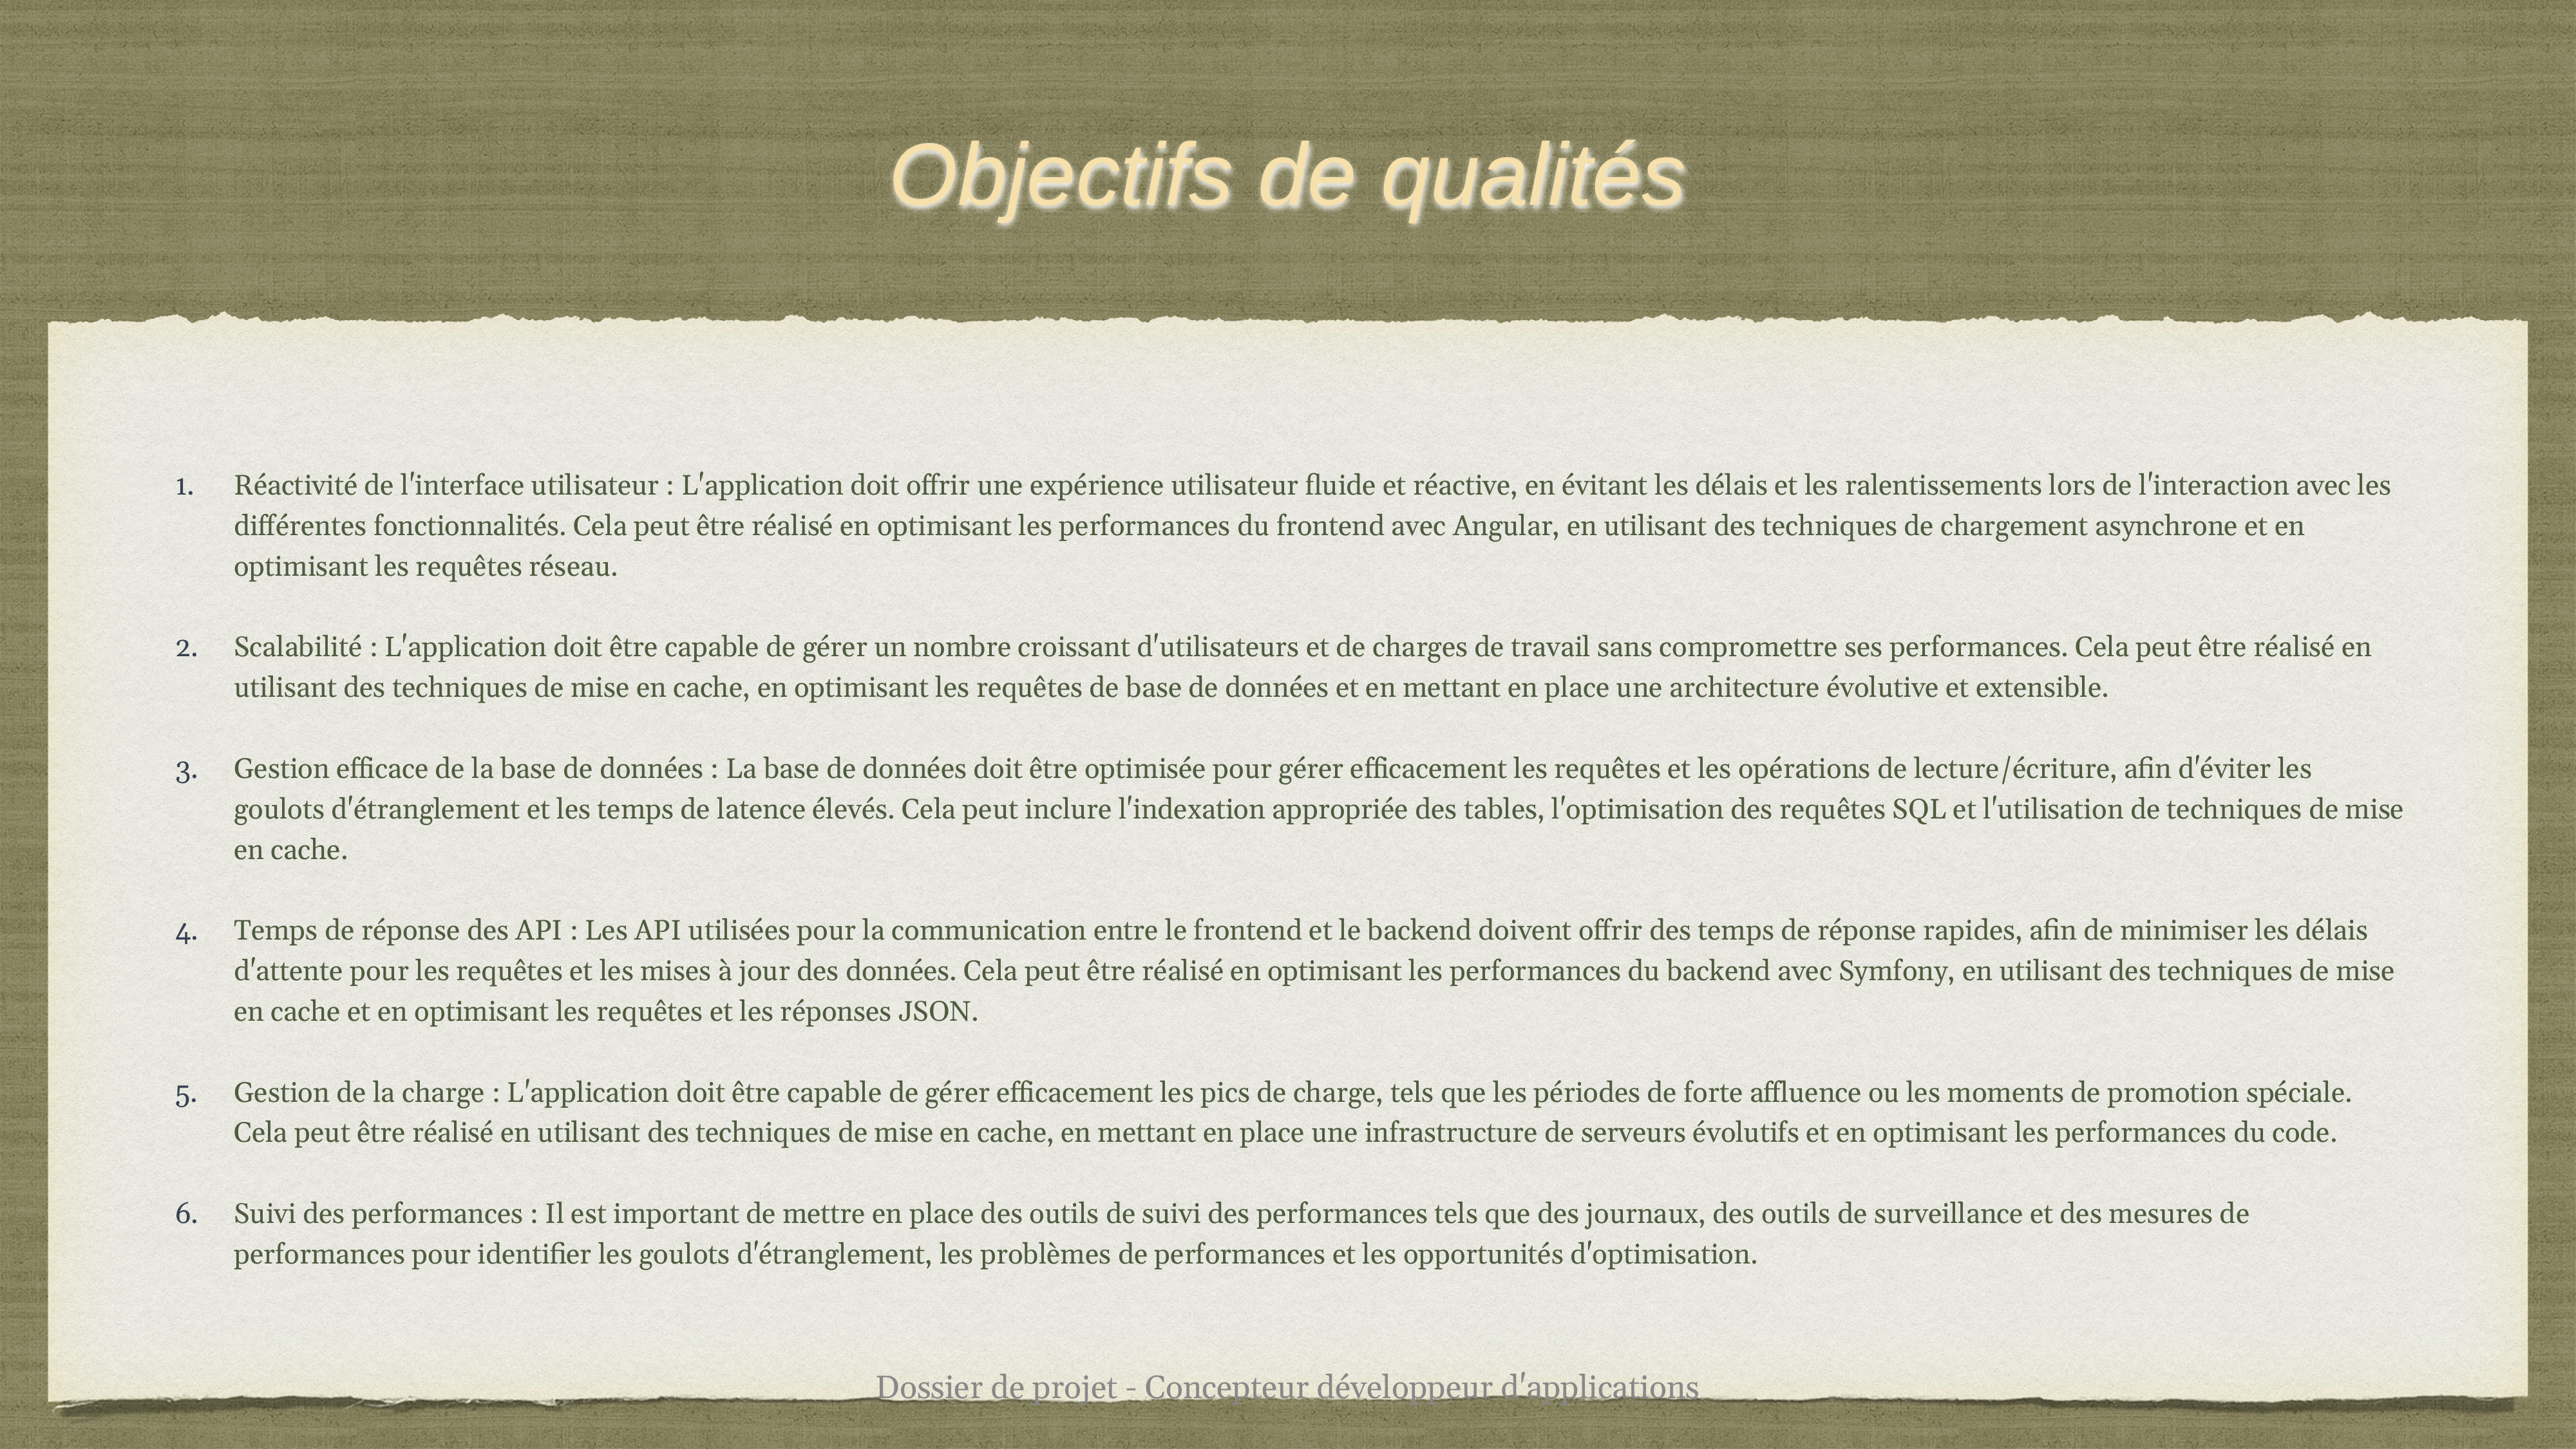

# Objectifs de qualités
Réactivité de l'interface utilisateur : L'application doit offrir une expérience utilisateur fluide et réactive, en évitant les délais et les ralentissements lors de l'interaction avec les différentes fonctionnalités. Cela peut être réalisé en optimisant les performances du frontend avec Angular, en utilisant des techniques de chargement asynchrone et en optimisant les requêtes réseau.
Scalabilité : L'application doit être capable de gérer un nombre croissant d'utilisateurs et de charges de travail sans compromettre ses performances. Cela peut être réalisé en utilisant des techniques de mise en cache, en optimisant les requêtes de base de données et en mettant en place une architecture évolutive et extensible.
Gestion efficace de la base de données : La base de données doit être optimisée pour gérer efficacement les requêtes et les opérations de lecture/écriture, afin d'éviter les goulots d'étranglement et les temps de latence élevés. Cela peut inclure l'indexation appropriée des tables, l'optimisation des requêtes SQL et l'utilisation de techniques de mise en cache.
Temps de réponse des API : Les API utilisées pour la communication entre le frontend et le backend doivent offrir des temps de réponse rapides, afin de minimiser les délais d'attente pour les requêtes et les mises à jour des données. Cela peut être réalisé en optimisant les performances du backend avec Symfony, en utilisant des techniques de mise en cache et en optimisant les requêtes et les réponses JSON.
Gestion de la charge : L'application doit être capable de gérer efficacement les pics de charge, tels que les périodes de forte affluence ou les moments de promotion spéciale. Cela peut être réalisé en utilisant des techniques de mise en cache, en mettant en place une infrastructure de serveurs évolutifs et en optimisant les performances du code.
Suivi des performances : Il est important de mettre en place des outils de suivi des performances tels que des journaux, des outils de surveillance et des mesures de performances pour identifier les goulots d'étranglement, les problèmes de performances et les opportunités d'optimisation.
Dossier de projet - Concepteur développeur d'applications